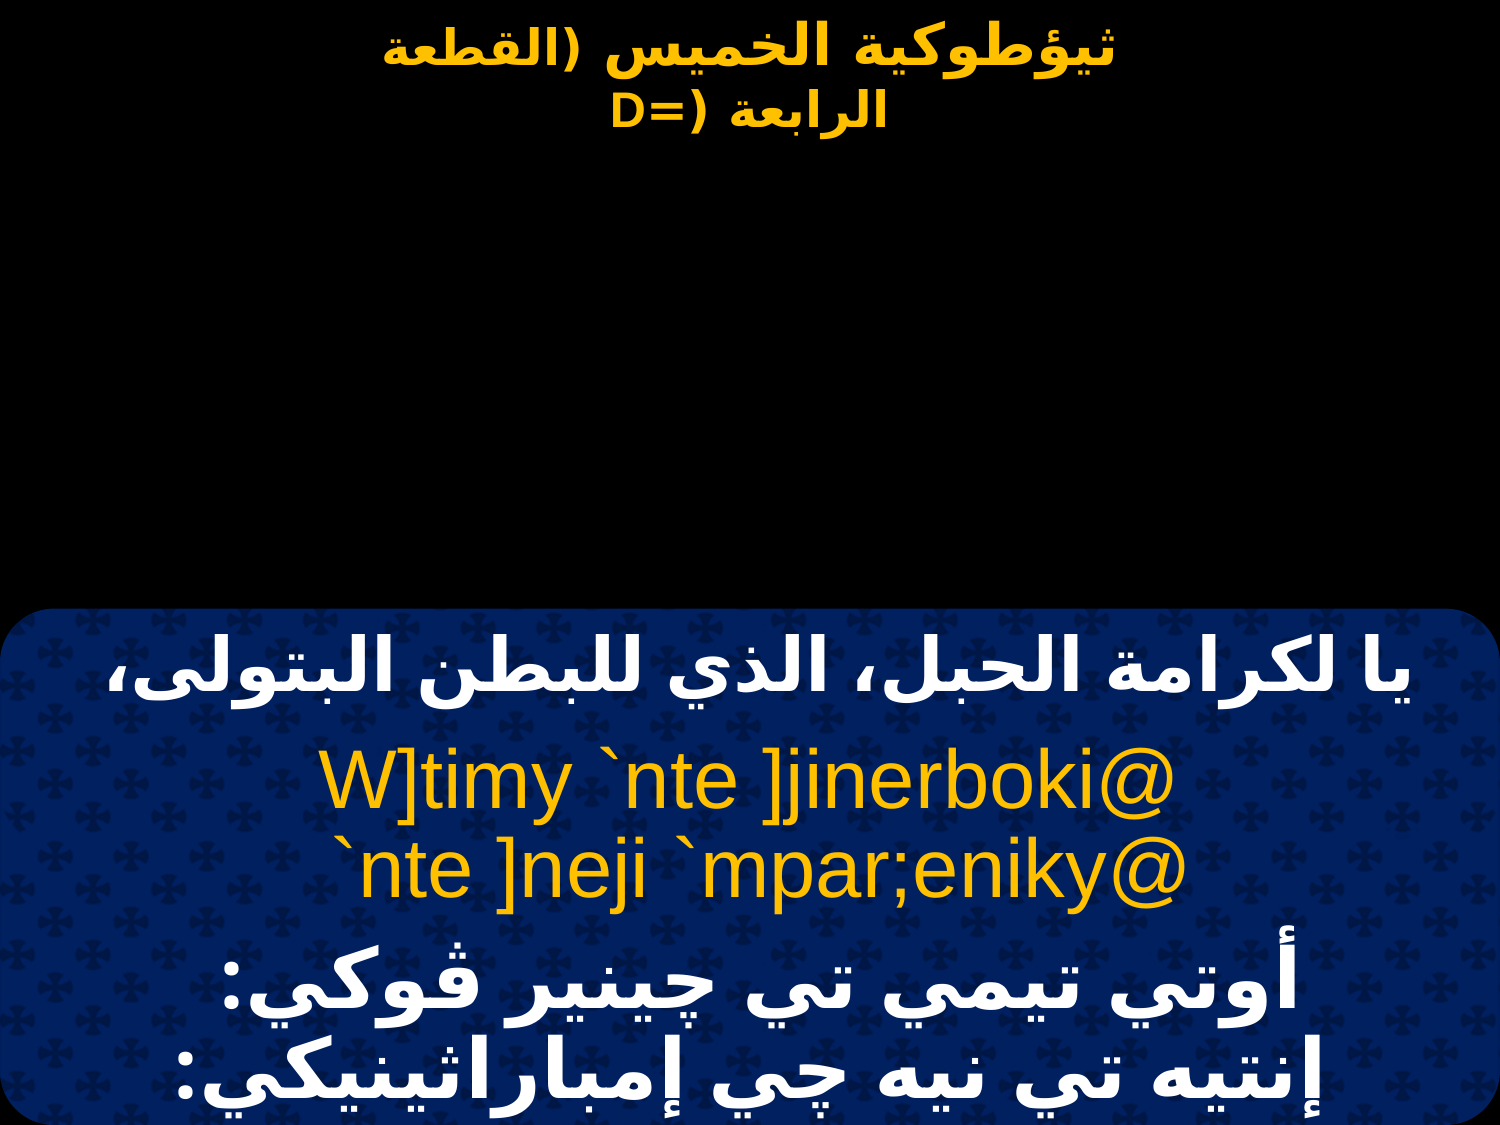

يا لكرامة الحبل، الذي للبطن البتولى،
W]timy `nte ]jinerboki@
 `nte ]neji `mpar;eniky@
أوتي تيمي تي چينير ڤوكي:
إنتيه تي نيه چي إمباراثينيكي: